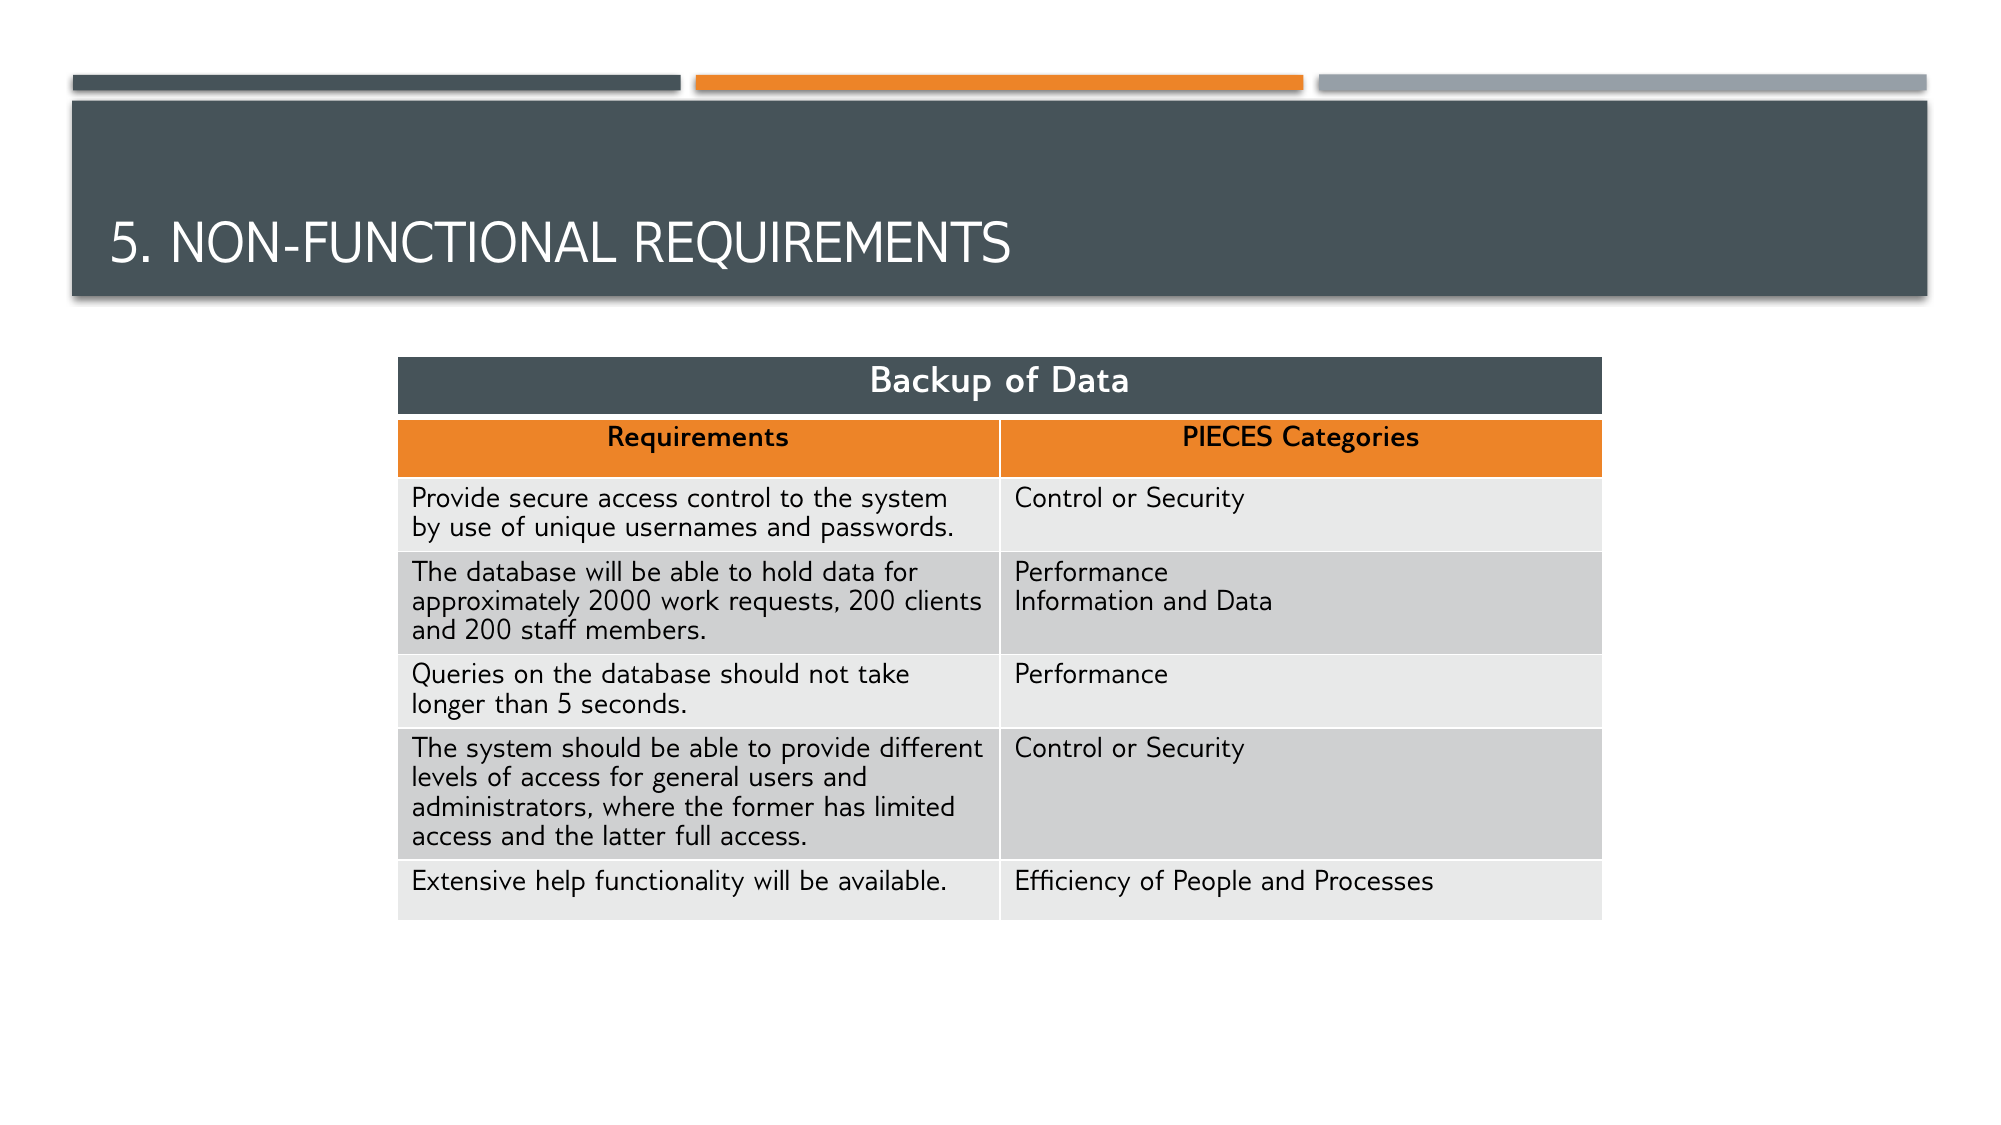

# 5. Non-functional requirements
| Backup of Data |  |
| --- | --- |
| Requirements | PIECES Categories |
| Provide secure access control to the system by use of unique usernames and passwords. | Control or Security |
| The database will be able to hold data for approximately 2000 work requests, 200 clients and 200 staff members. | Performance Information and Data |
| Queries on the database should not take longer than 5 seconds. | Performance |
| The system should be able to provide different levels of access for general users and administrators, where the former has limited access and the latter full access. | Control or Security |
| Extensive help functionality will be available. | Efficiency of People and Processes |